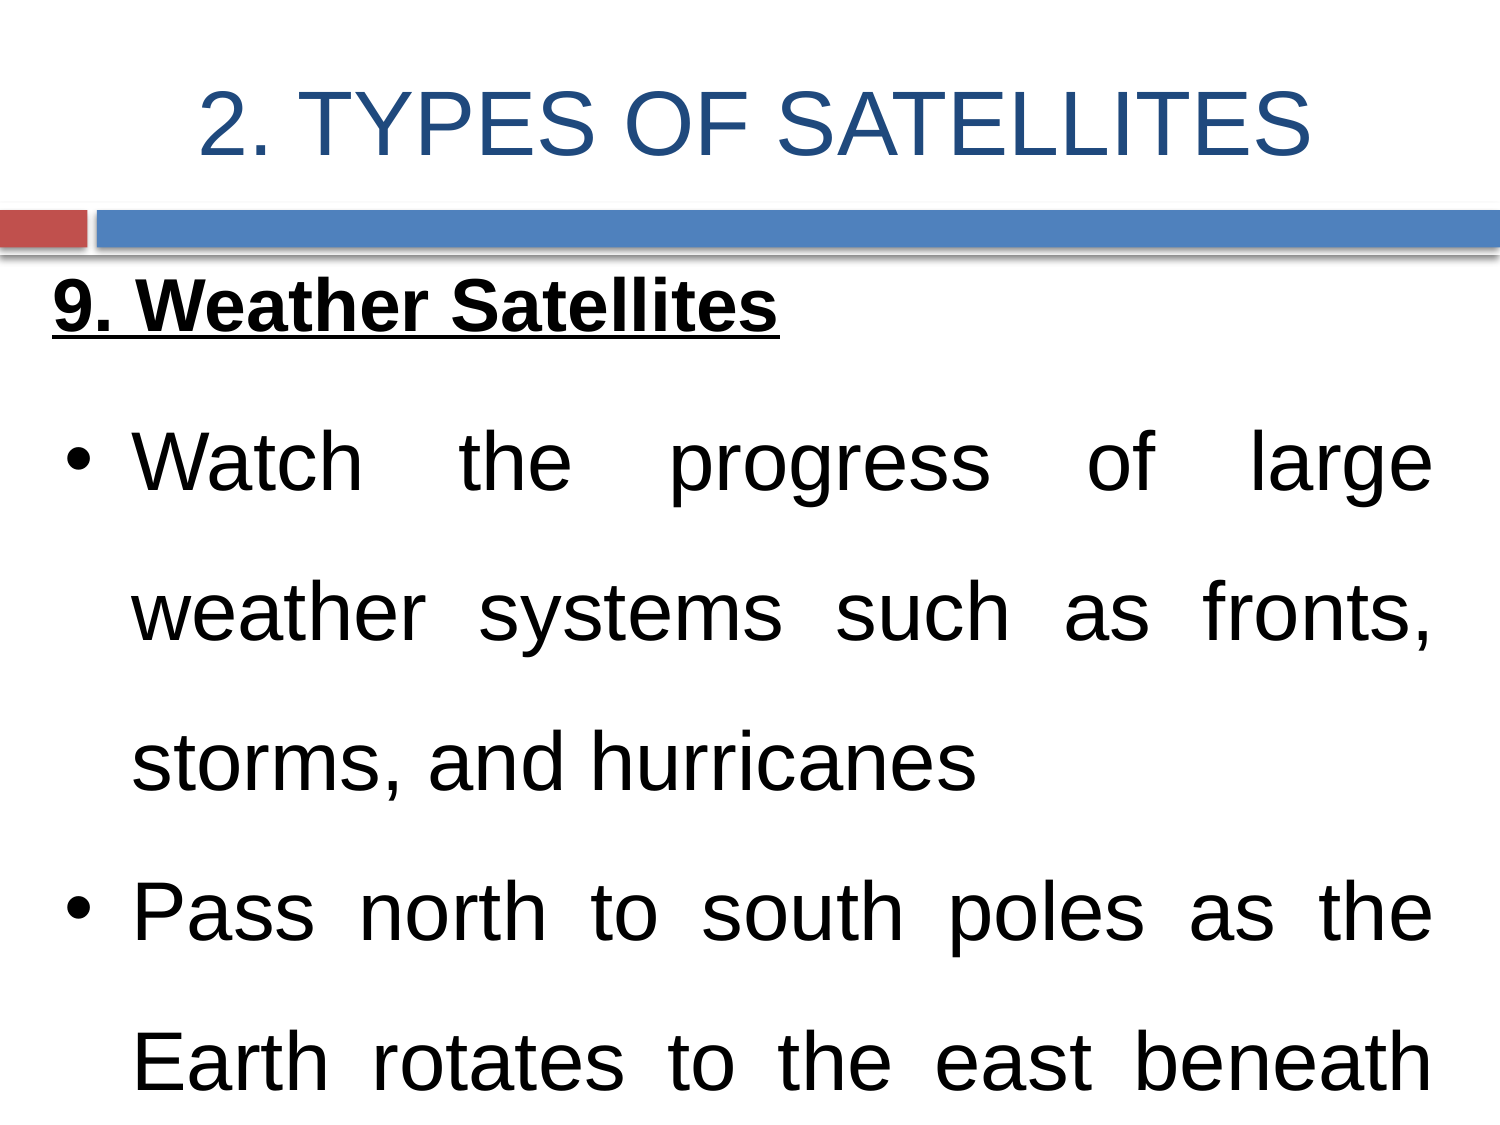

# 2. TYPES OF SATELLITES
9. Weather Satellites

Watch the progress of large weather systems such as fronts, storms, and hurricanes
Pass north to south poles as the Earth rotates to the east beneath the satellite